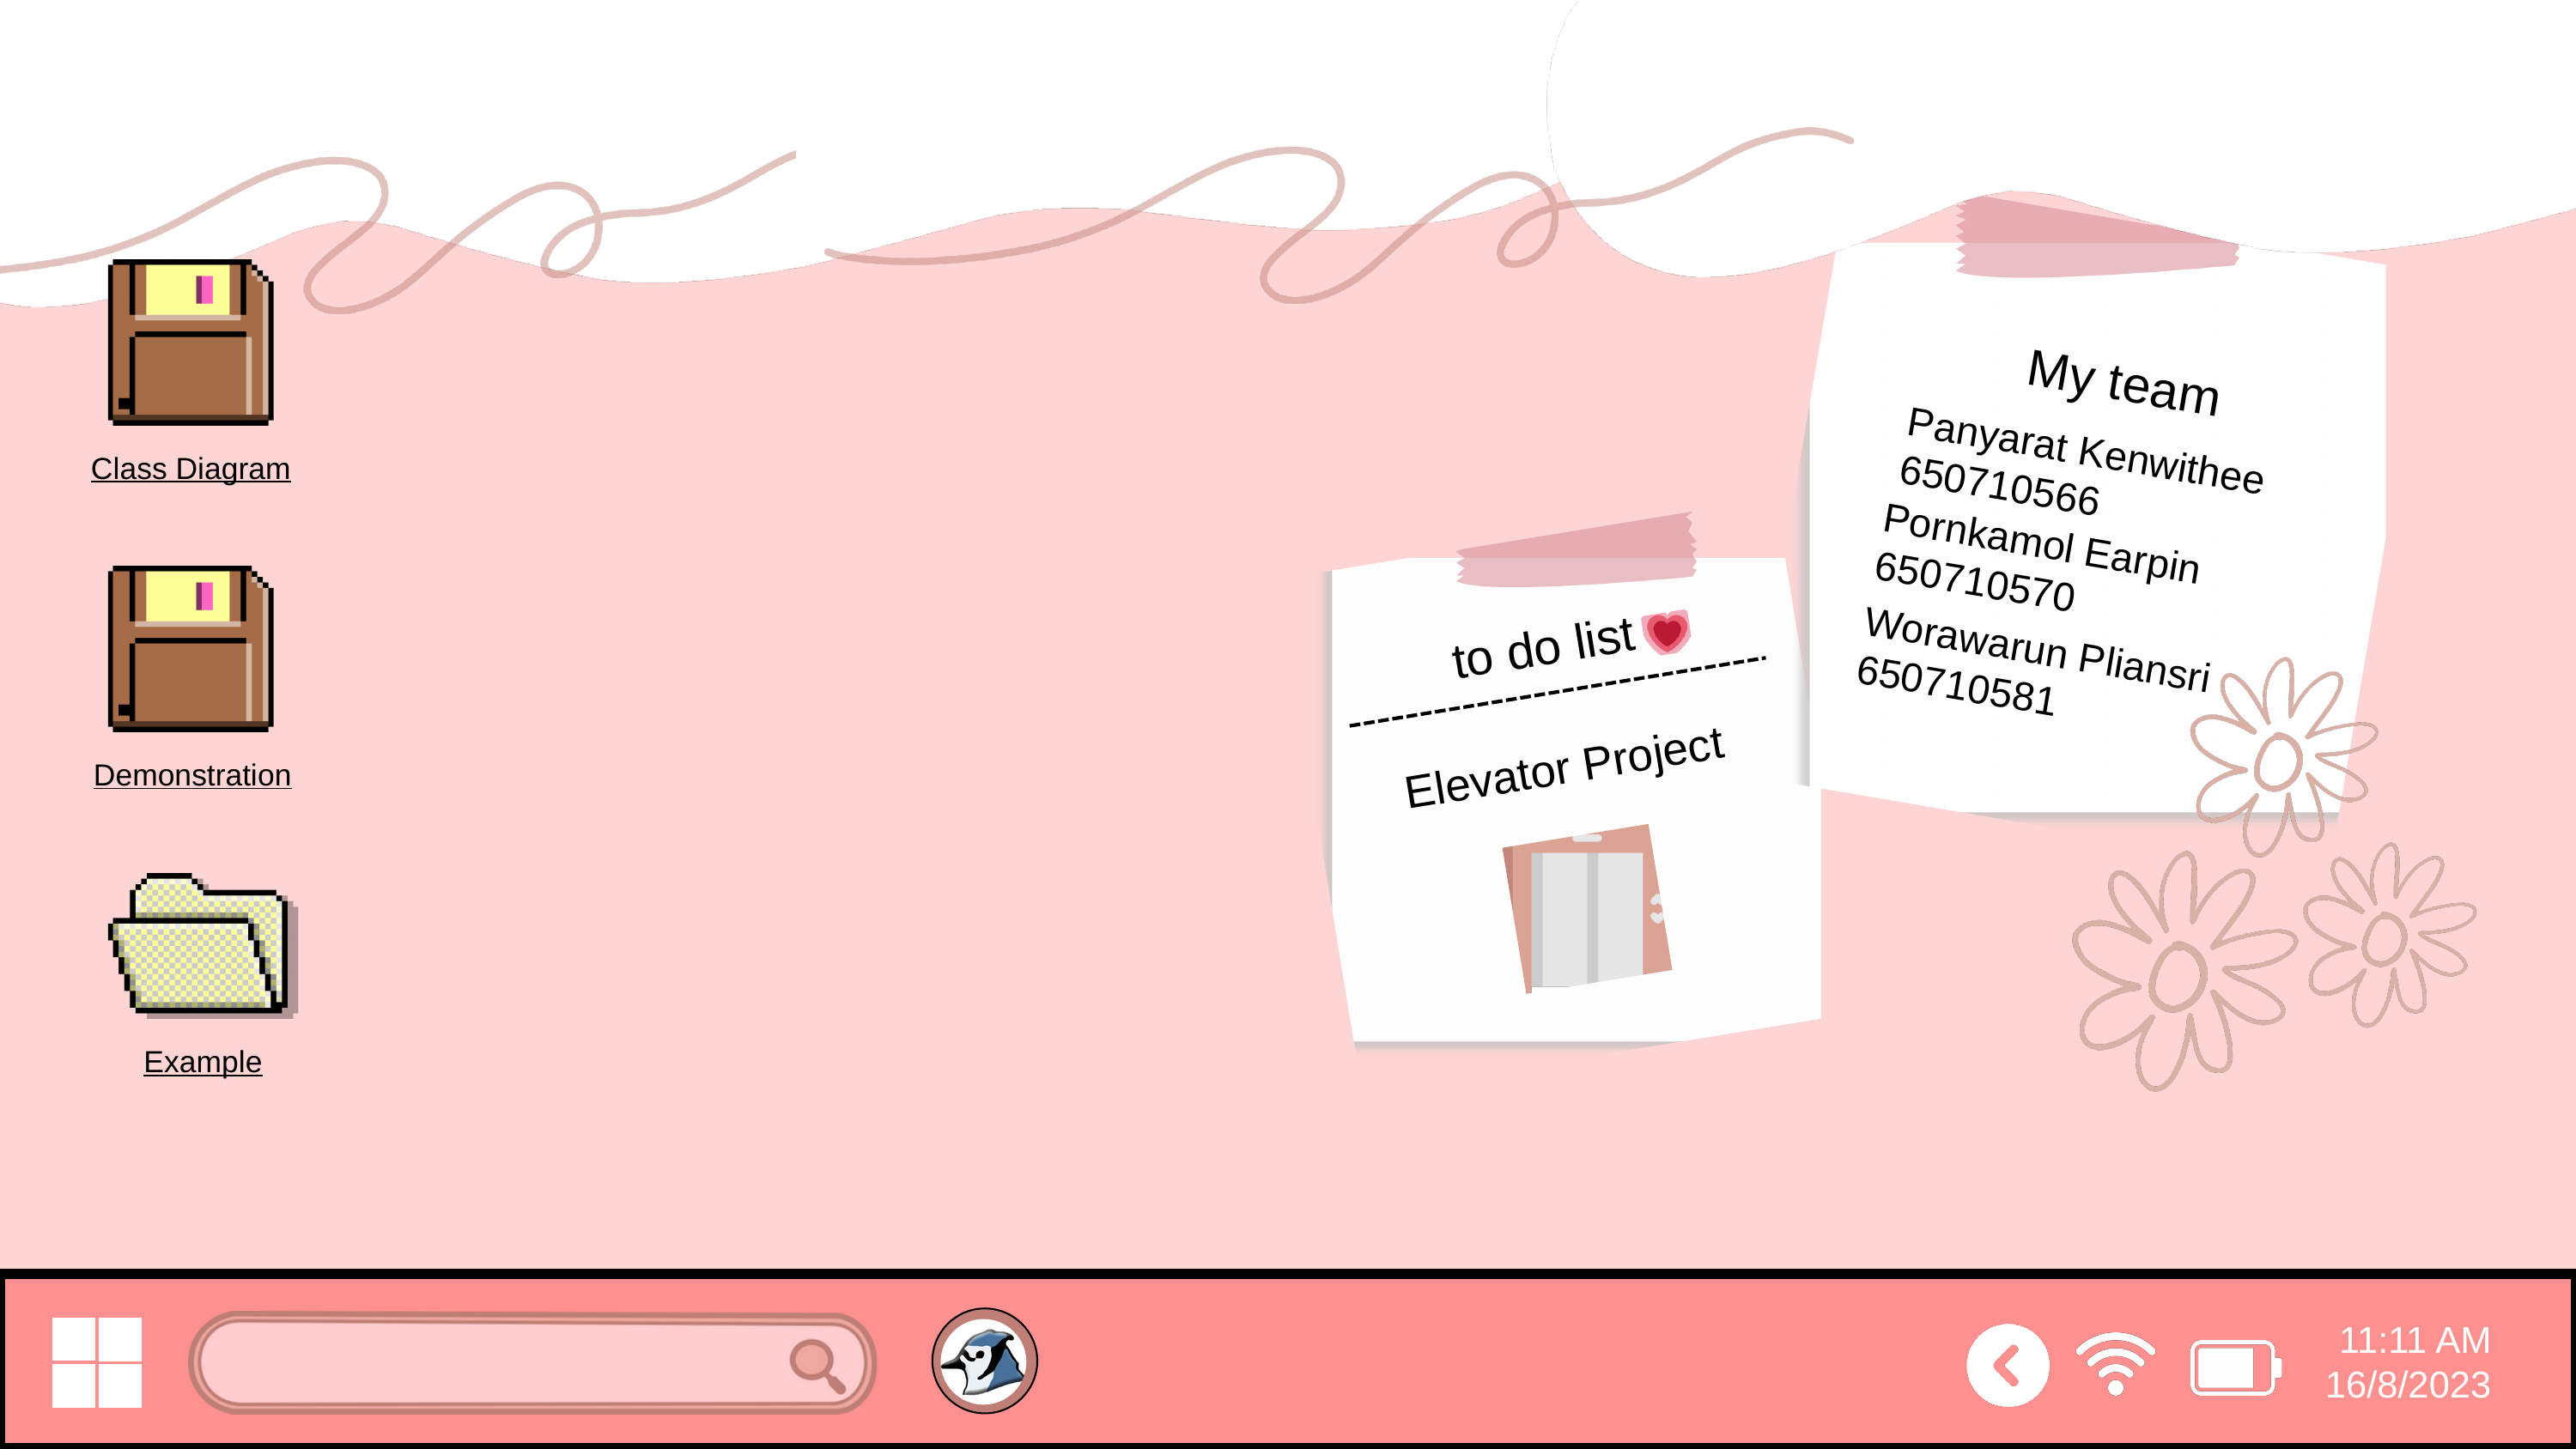

My team
Panyarat Kenwithee
650710566
Pornkamol Earpin
650710570
Worawarun Pliansri
650710581

Class Diagram

to do list

Elevator Project

Demonstration

Example

11:11 AM
16/8/2023